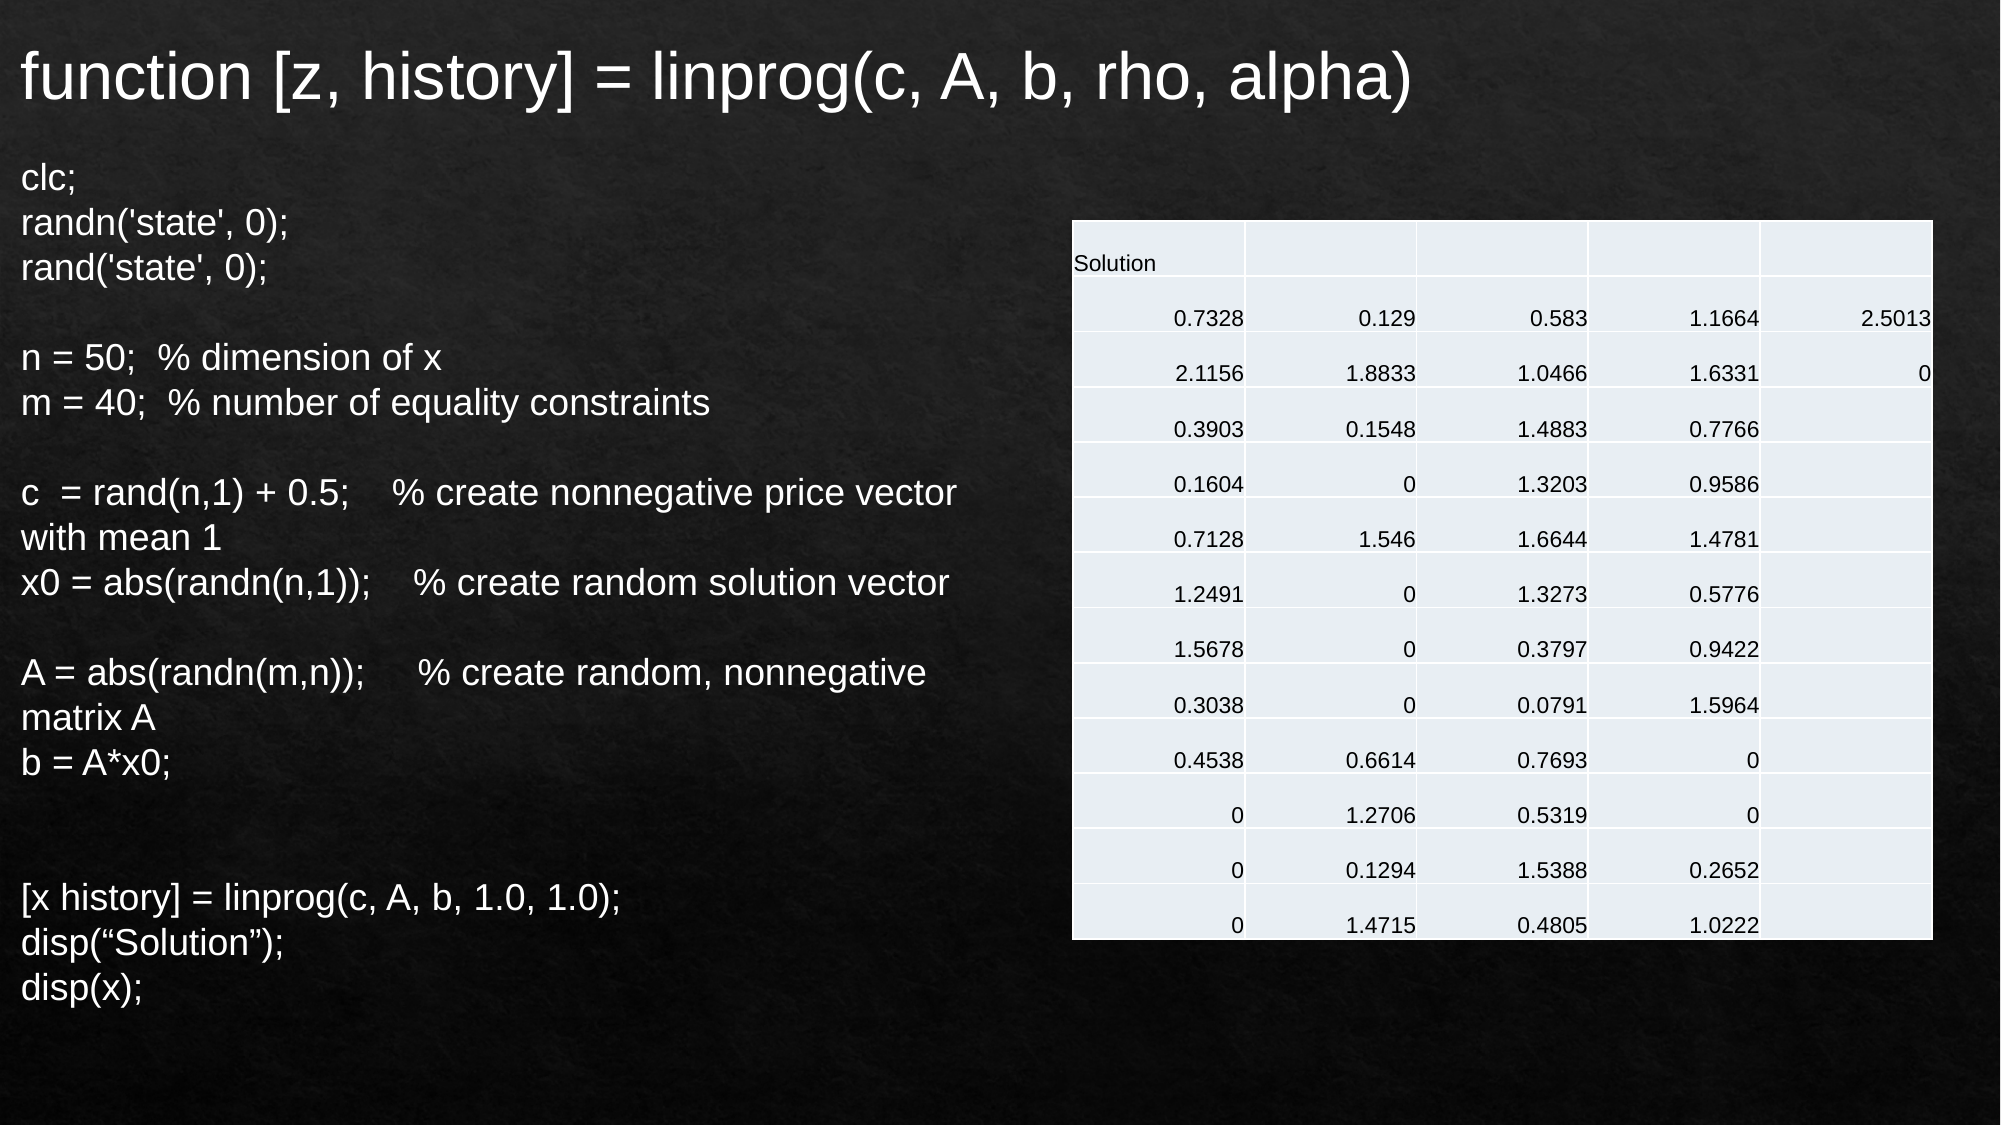

function [z, history] = linprog(c, A, b, rho, alpha)
clc;
randn('state', 0);
rand('state', 0);

n = 50;  % dimension of x
m = 40;  % number of equality constraints

c  = rand(n,1) + 0.5;    % create nonnegative price vector with mean 1
x0 = abs(randn(n,1));    % create random solution vector

A = abs(randn(m,n));     % create random, nonnegative matrix A
b = A*x0;

[x history] = linprog(c, A, b, 1.0, 1.0);
disp(“Solution”);
disp(x);
| Solution |  |  |  |  |
| --- | --- | --- | --- | --- |
| 0.7328 | 0.129 | 0.583 | 1.1664 | 2.5013 |
| 2.1156 | 1.8833 | 1.0466 | 1.6331 | 0 |
| 0.3903 | 0.1548 | 1.4883 | 0.7766 |  |
| 0.1604 | 0 | 1.3203 | 0.9586 |  |
| 0.7128 | 1.546 | 1.6644 | 1.4781 |  |
| 1.2491 | 0 | 1.3273 | 0.5776 |  |
| 1.5678 | 0 | 0.3797 | 0.9422 |  |
| 0.3038 | 0 | 0.0791 | 1.5964 |  |
| 0.4538 | 0.6614 | 0.7693 | 0 |  |
| 0 | 1.2706 | 0.5319 | 0 |  |
| 0 | 0.1294 | 1.5388 | 0.2652 |  |
| 0 | 1.4715 | 0.4805 | 1.0222 |  |